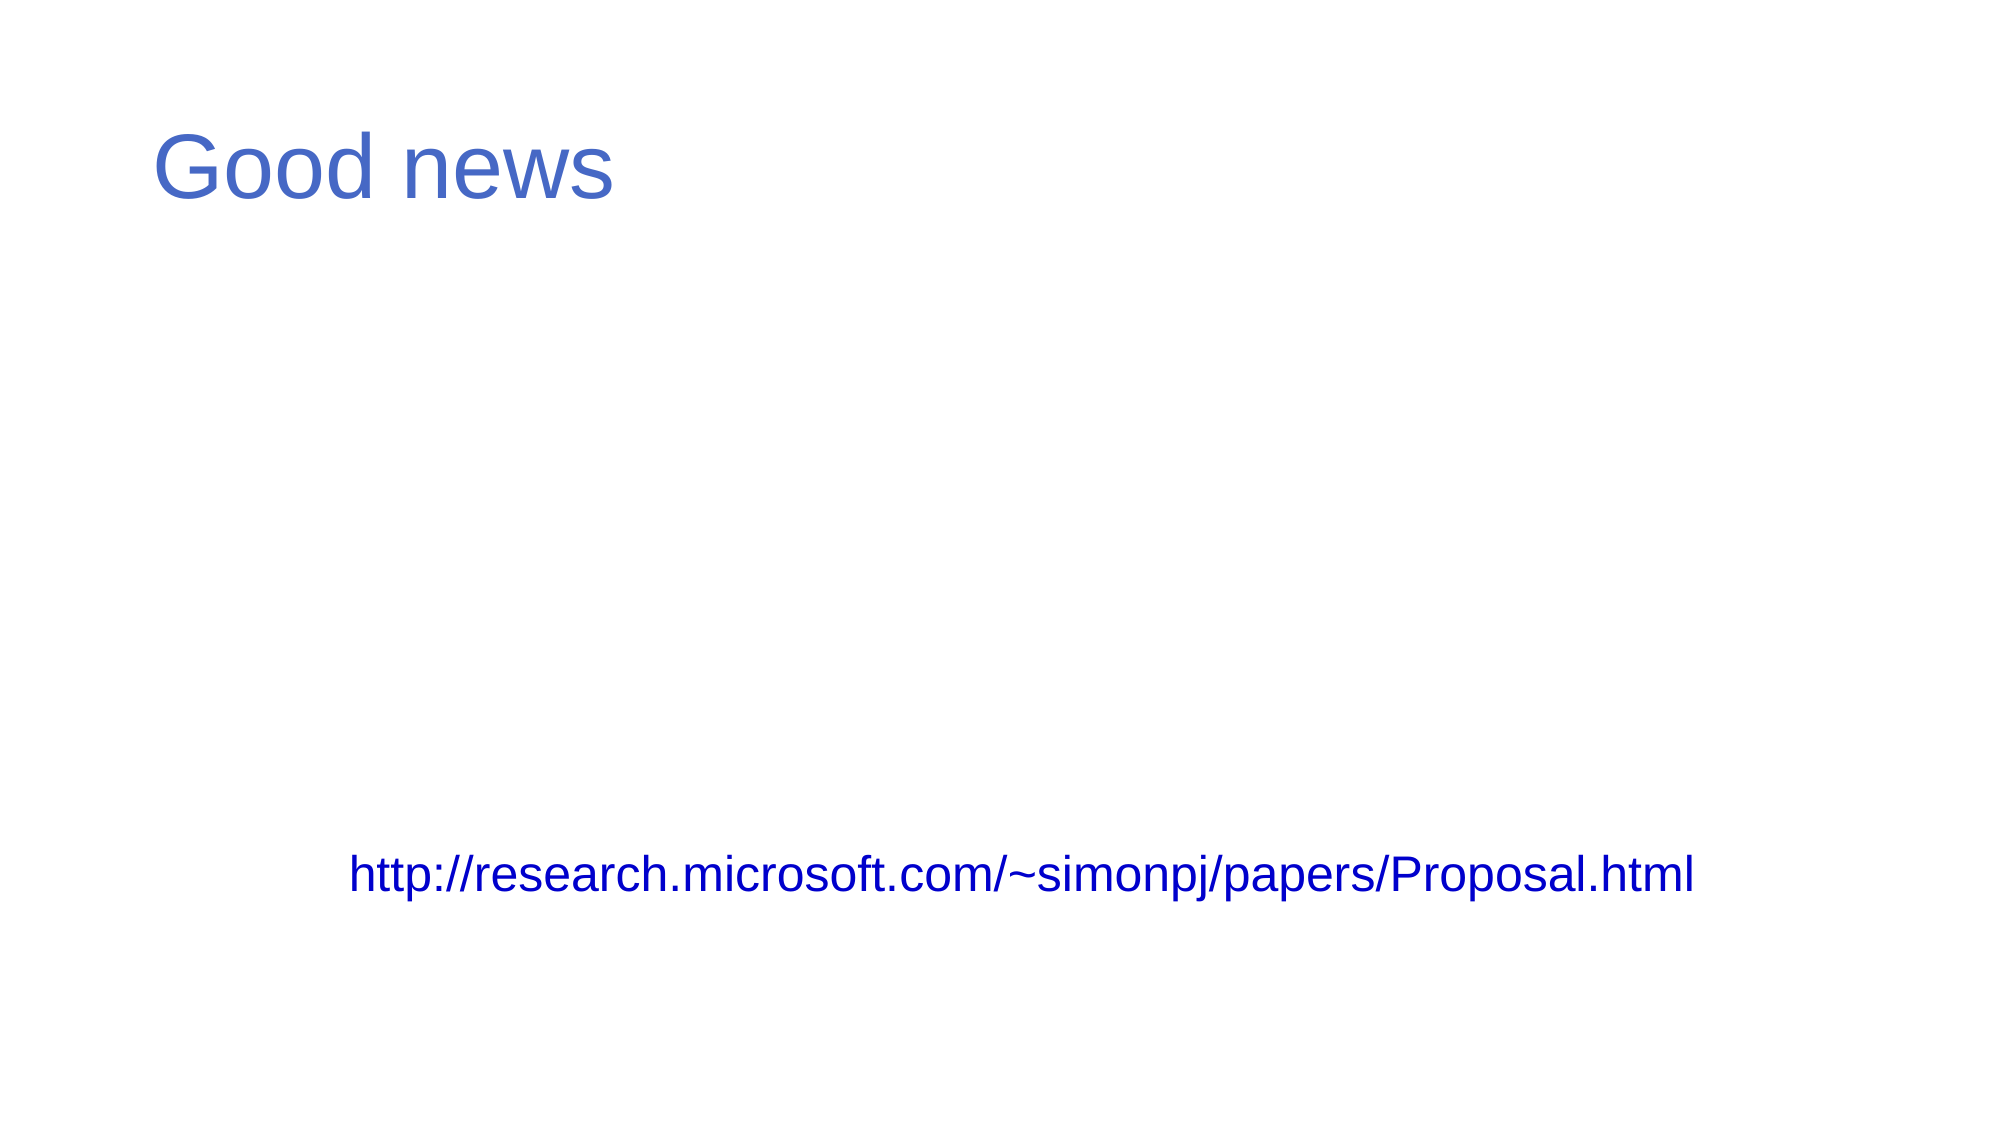

# Good news
The general standard (of proposals, not of the underlying research) is low
So it is not hard to shine

(Although, sadly, that still does not guarantee a grant.)
http://research.microsoft.com/~simonpj/papers/Proposal.html